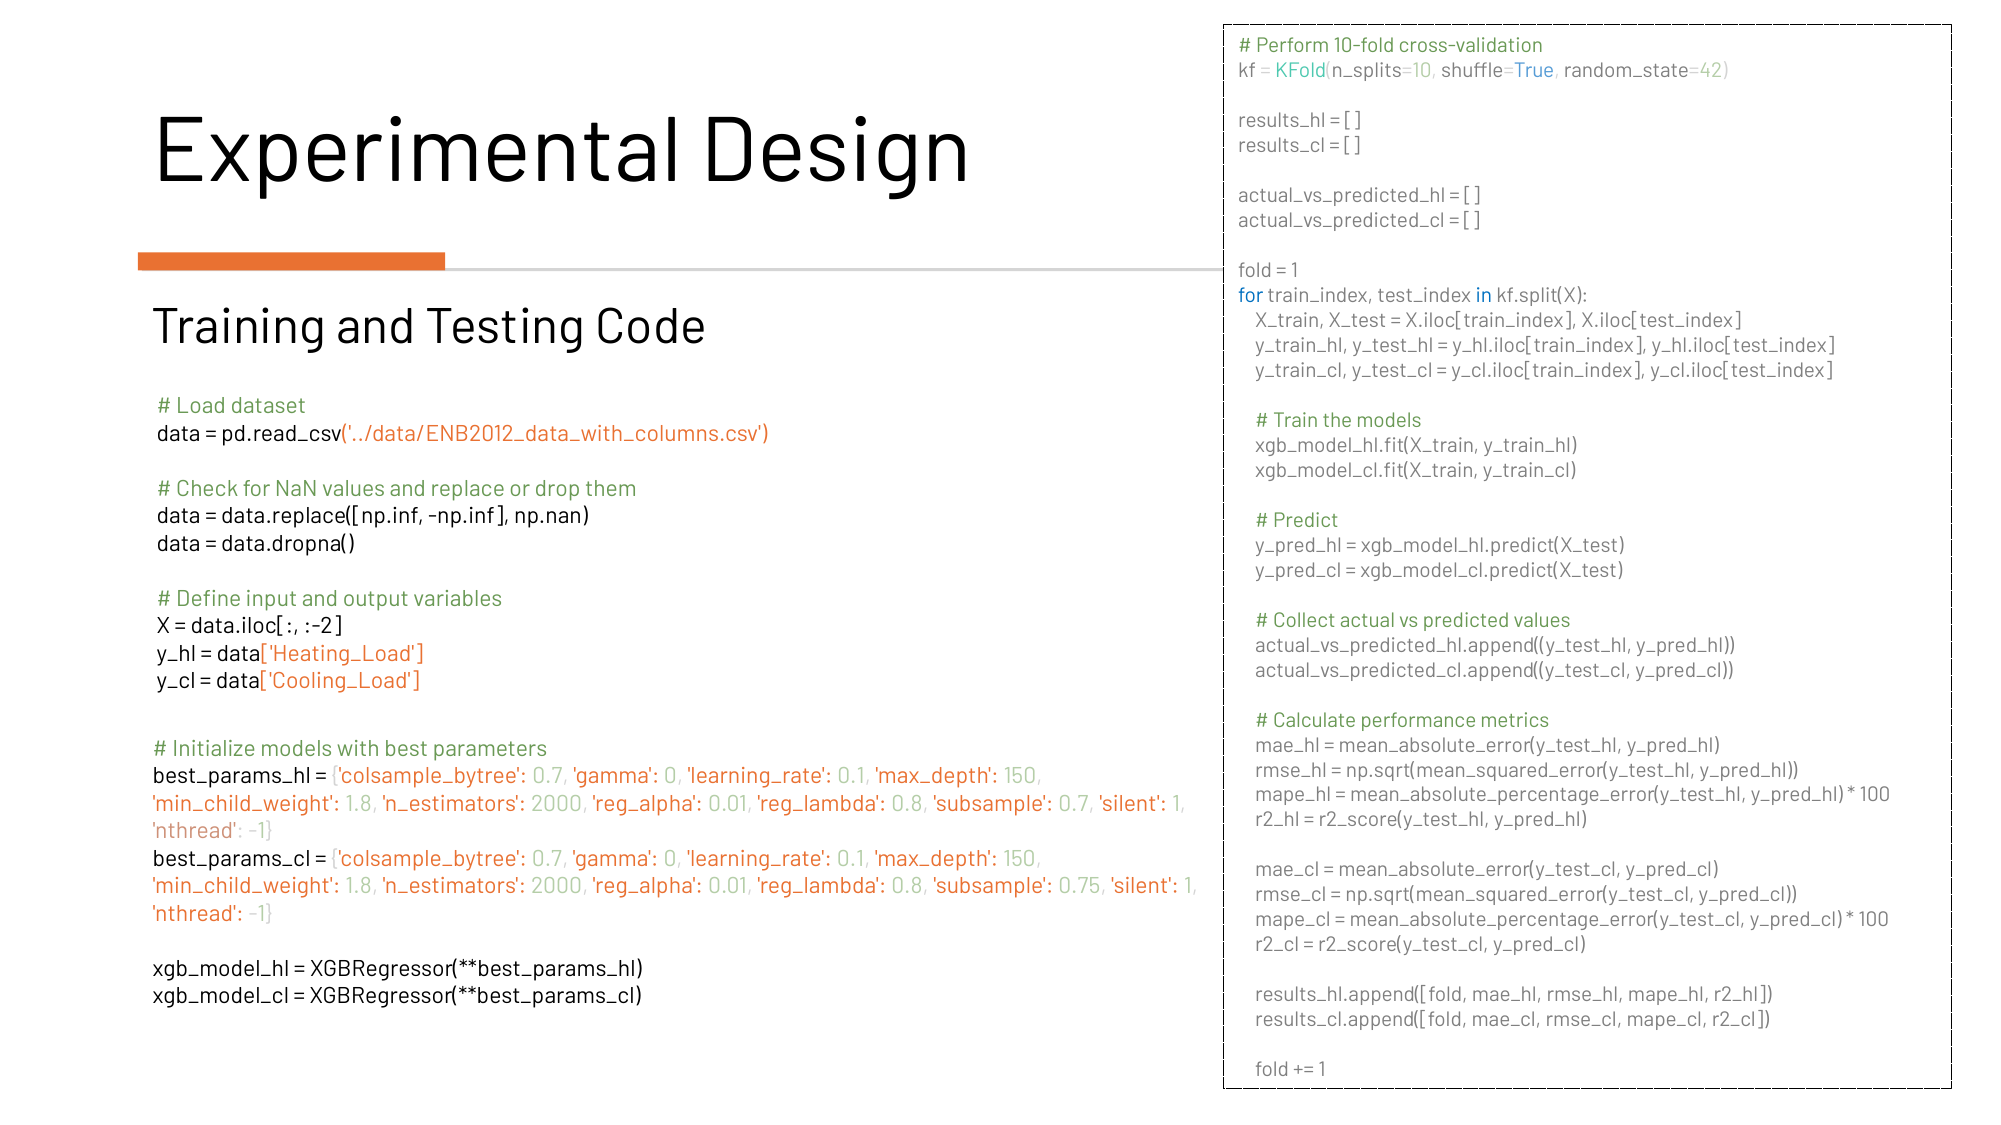

# Perform 10-fold cross-validation
kf = KFold(n_splits=10, shuffle=True, random_state=42)
results_hl = []
results_cl = []
actual_vs_predicted_hl = []
actual_vs_predicted_cl = []
fold = 1
for train_index, test_index in kf.split(X):
    X_train, X_test = X.iloc[train_index], X.iloc[test_index]
    y_train_hl, y_test_hl = y_hl.iloc[train_index], y_hl.iloc[test_index]
    y_train_cl, y_test_cl = y_cl.iloc[train_index], y_cl.iloc[test_index]

    # Train the models
    xgb_model_hl.fit(X_train, y_train_hl)
    xgb_model_cl.fit(X_train, y_train_cl)

    # Predict
    y_pred_hl = xgb_model_hl.predict(X_test)
    y_pred_cl = xgb_model_cl.predict(X_test)

    # Collect actual vs predicted values
    actual_vs_predicted_hl.append((y_test_hl, y_pred_hl))
    actual_vs_predicted_cl.append((y_test_cl, y_pred_cl))

    # Calculate performance metrics
    mae_hl = mean_absolute_error(y_test_hl, y_pred_hl)
    rmse_hl = np.sqrt(mean_squared_error(y_test_hl, y_pred_hl))
    mape_hl = mean_absolute_percentage_error(y_test_hl, y_pred_hl) * 100
    r2_hl = r2_score(y_test_hl, y_pred_hl)

    mae_cl = mean_absolute_error(y_test_cl, y_pred_cl)
    rmse_cl = np.sqrt(mean_squared_error(y_test_cl, y_pred_cl))
    mape_cl = mean_absolute_percentage_error(y_test_cl, y_pred_cl) * 100
    r2_cl = r2_score(y_test_cl, y_pred_cl)

    results_hl.append([fold, mae_hl, rmse_hl, mape_hl, r2_hl])
    results_cl.append([fold, mae_cl, rmse_cl, mape_cl, r2_cl])

    fold += 1
Experimental Design

Training and Testing Code
# Load dataset
data = pd.read_csv('../data/ENB2012_data_with_columns.csv')
# Check for NaN values and replace or drop them
data = data.replace([np.inf, -np.inf], np.nan)
data = data.dropna()
# Define input and output variables
X = data.iloc[:, :-2]
y_hl = data['Heating_Load']
y_cl = data['Cooling_Load']
# Initialize models with best parameters
best_params_hl = {'colsample_bytree': 0.7, 'gamma': 0, 'learning_rate': 0.1, 'max_depth': 150, 'min_child_weight': 1.8, 'n_estimators': 2000, 'reg_alpha': 0.01, 'reg_lambda': 0.8, 'subsample': 0.7, 'silent': 1, 'nthread': -1}
best_params_cl = {'colsample_bytree': 0.7, 'gamma': 0, 'learning_rate': 0.1, 'max_depth': 150, 'min_child_weight': 1.8, 'n_estimators': 2000, 'reg_alpha': 0.01, 'reg_lambda': 0.8, 'subsample': 0.75, 'silent': 1, 'nthread': -1}
xgb_model_hl = XGBRegressor(**best_params_hl)
xgb_model_cl = XGBRegressor(**best_params_cl)